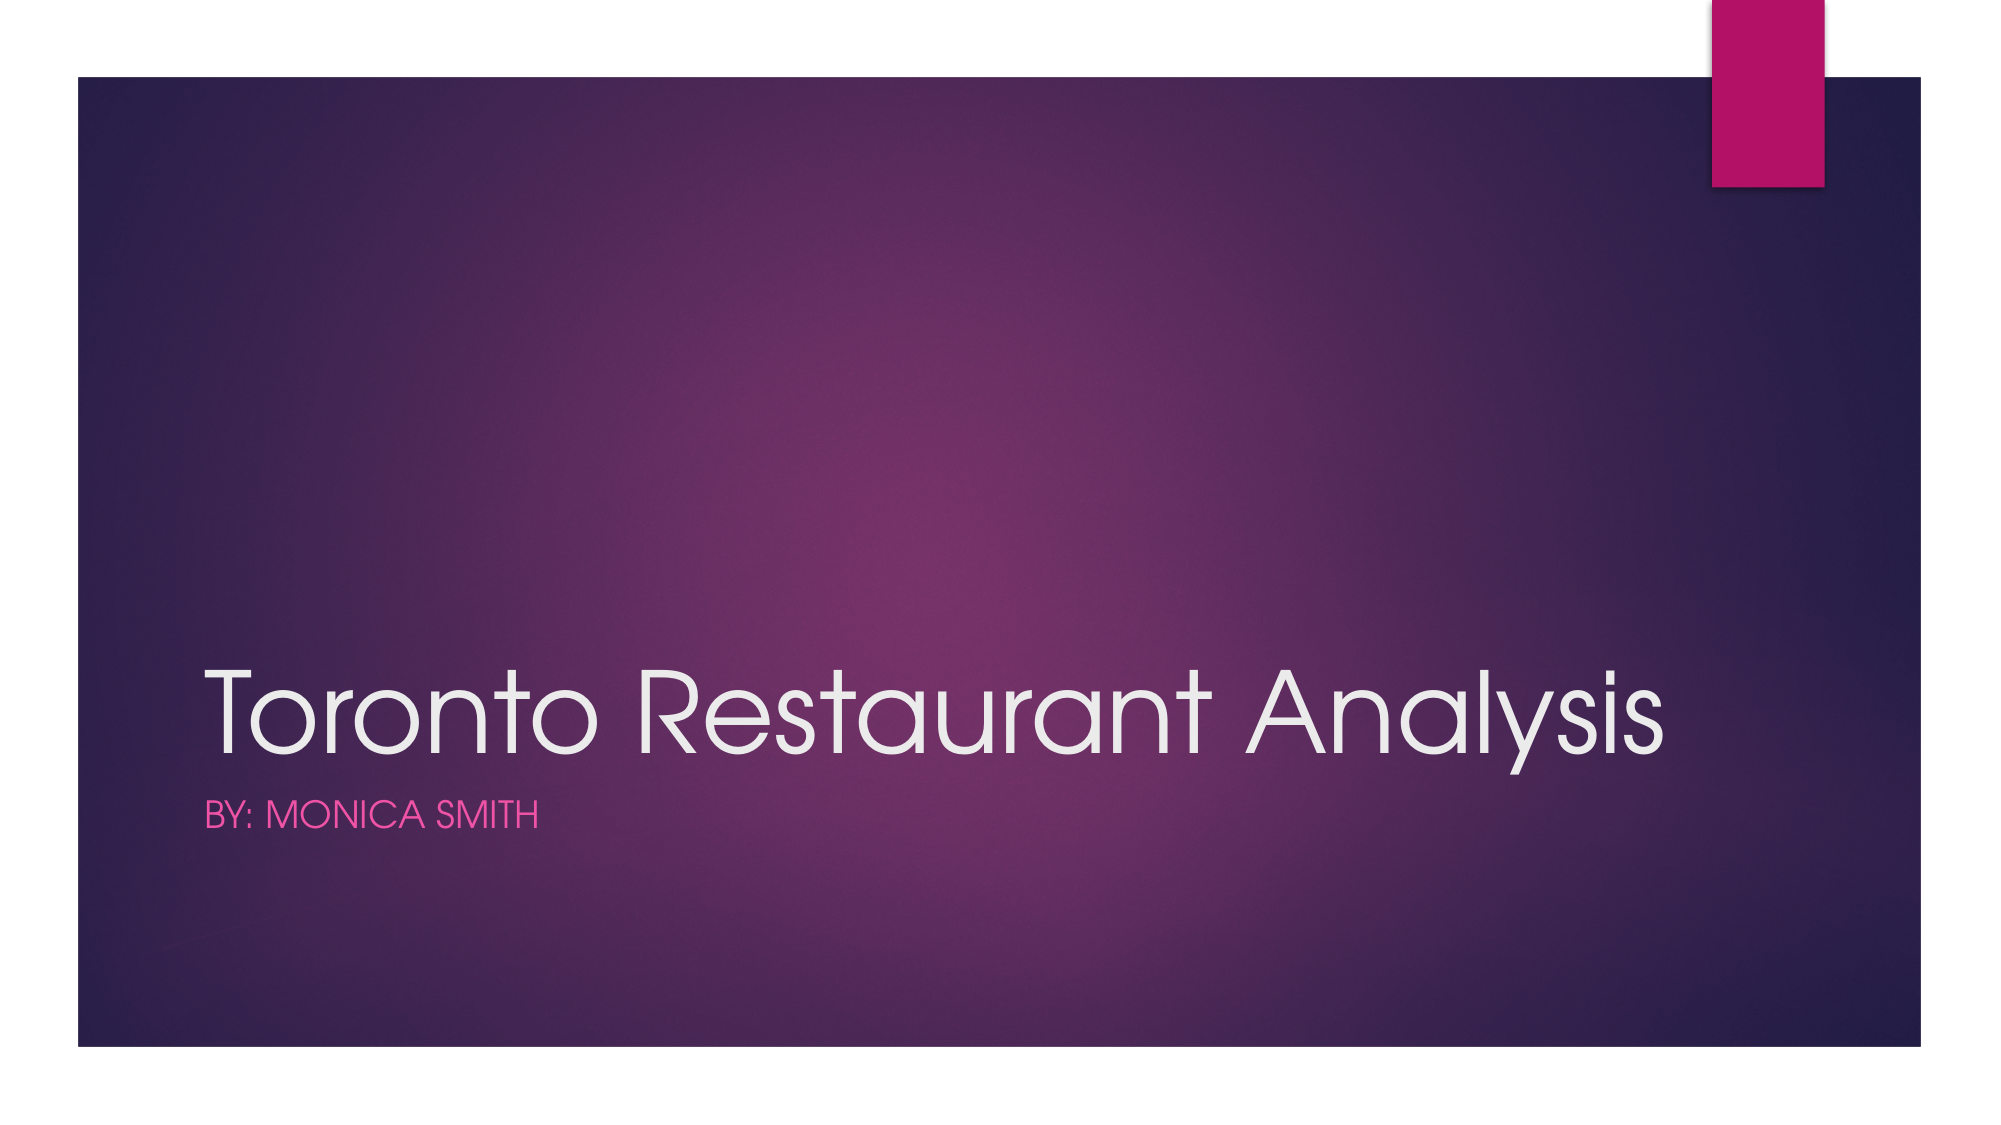

# Toronto Restaurant Analysis
By: Monica Smith